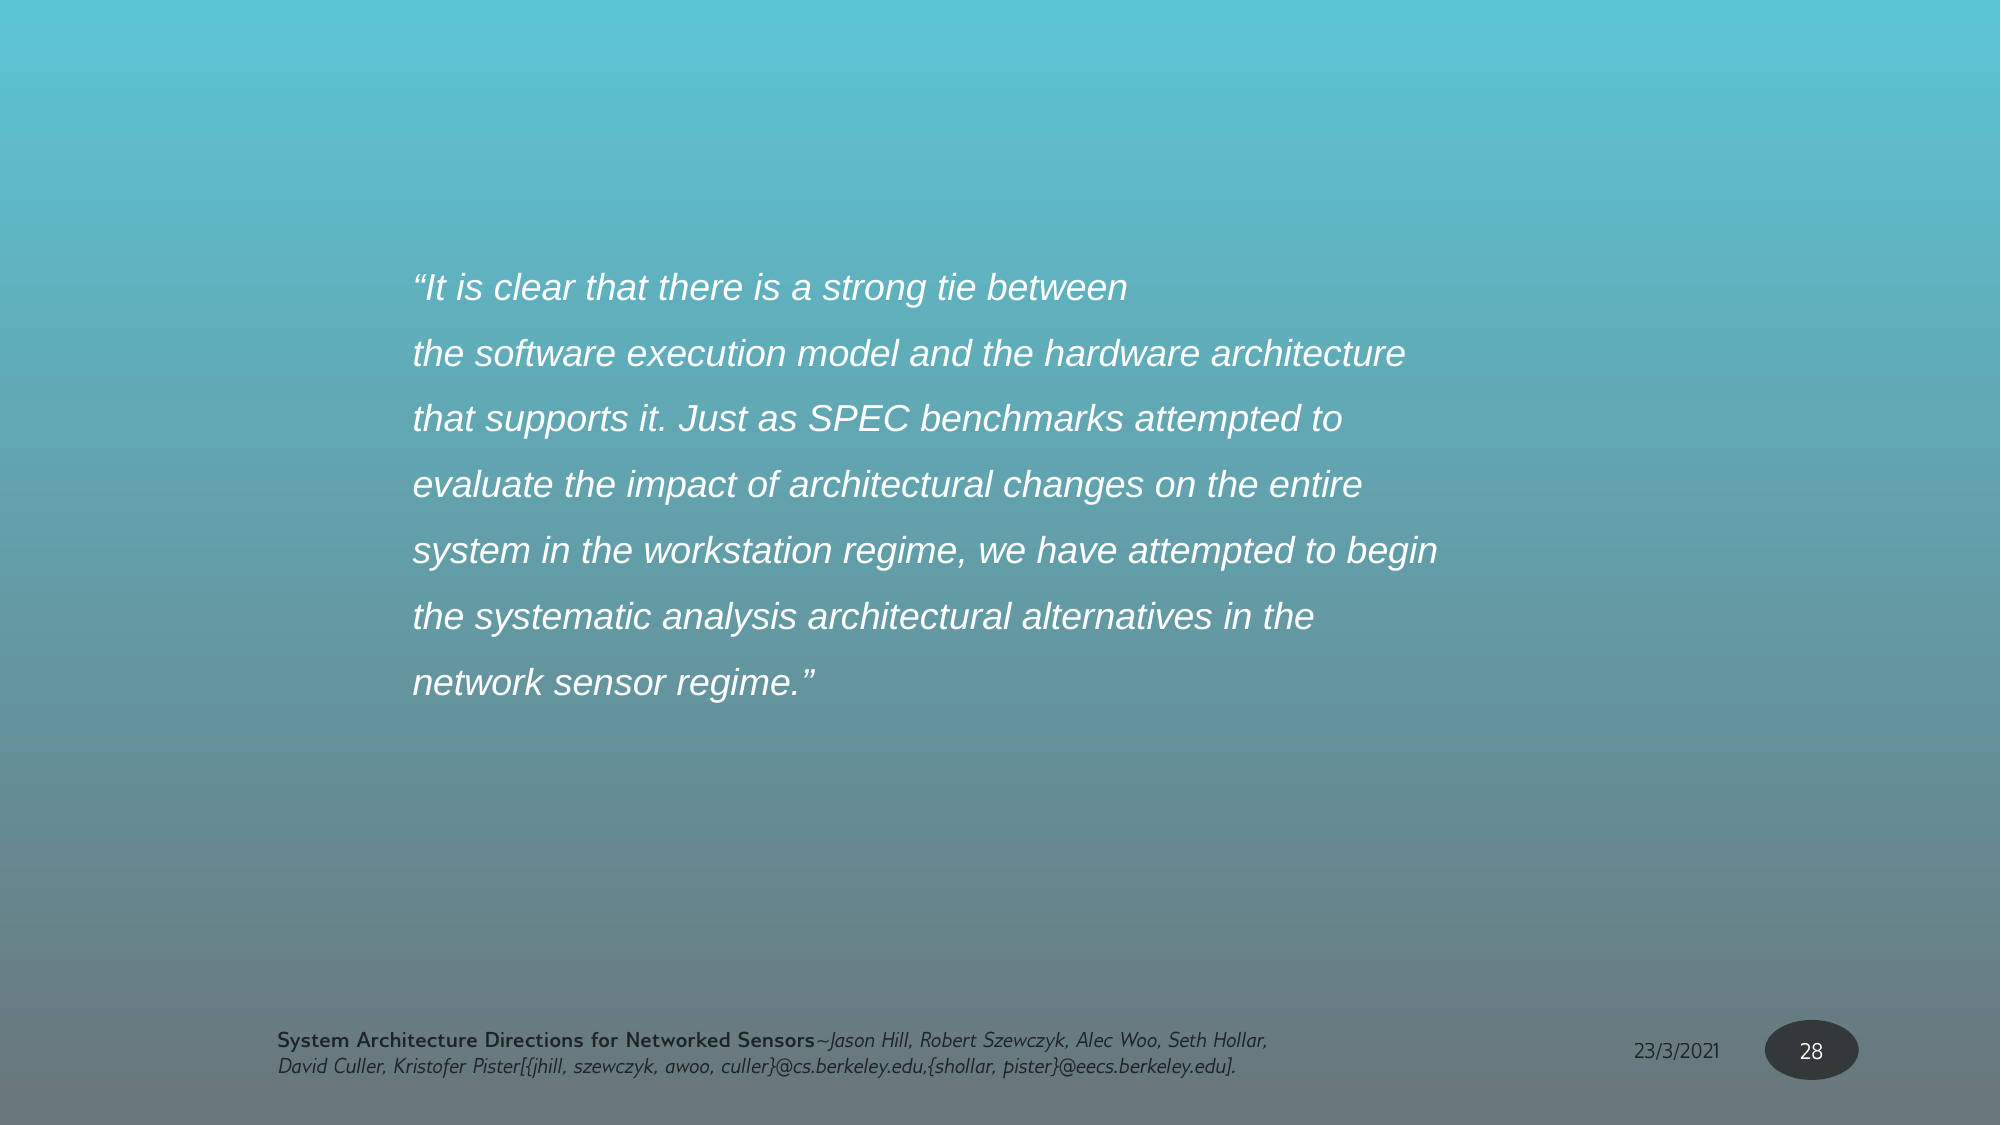

“It is clear that there is a strong tie between
the software execution model and the hardware architecture
that supports it. Just as SPEC benchmarks attempted to
evaluate the impact of architectural changes on the entire
system in the workstation regime, we have attempted to begin
the systematic analysis architectural alternatives in the
network sensor regime.”
28
System Architecture Directions for Networked Sensors~Jason Hill, Robert Szewczyk, Alec Woo, Seth Hollar, David Culler, Kristofer Pister[{jhill, szewczyk, awoo, culler}@cs.berkeley.edu,{shollar, pister}@eecs.berkeley.edu].
23/3/2021